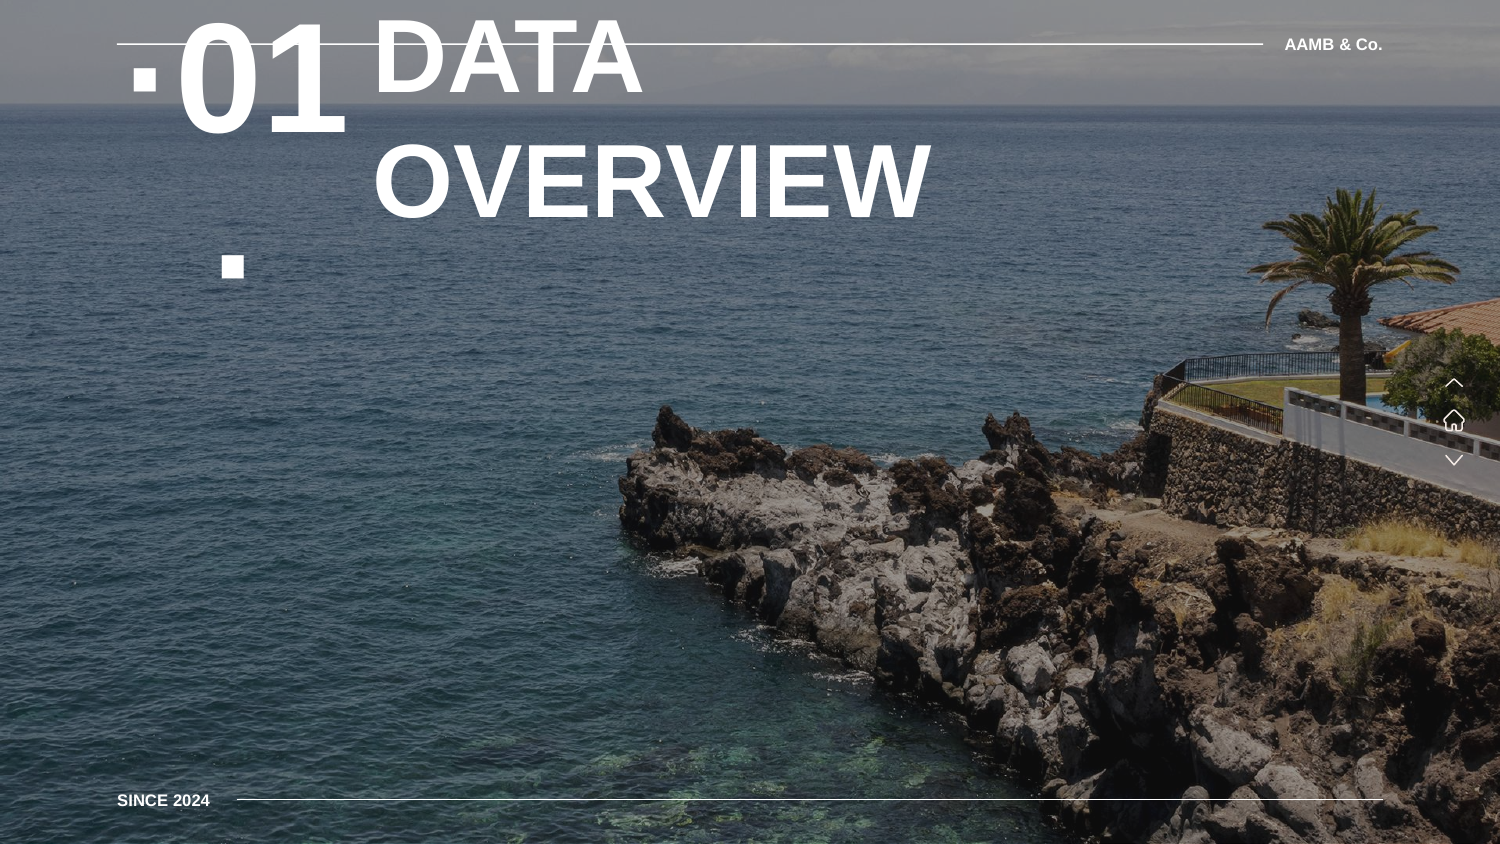

AAMB & Co.
·01·
# DATA OVERVIEW

SINCE 2024